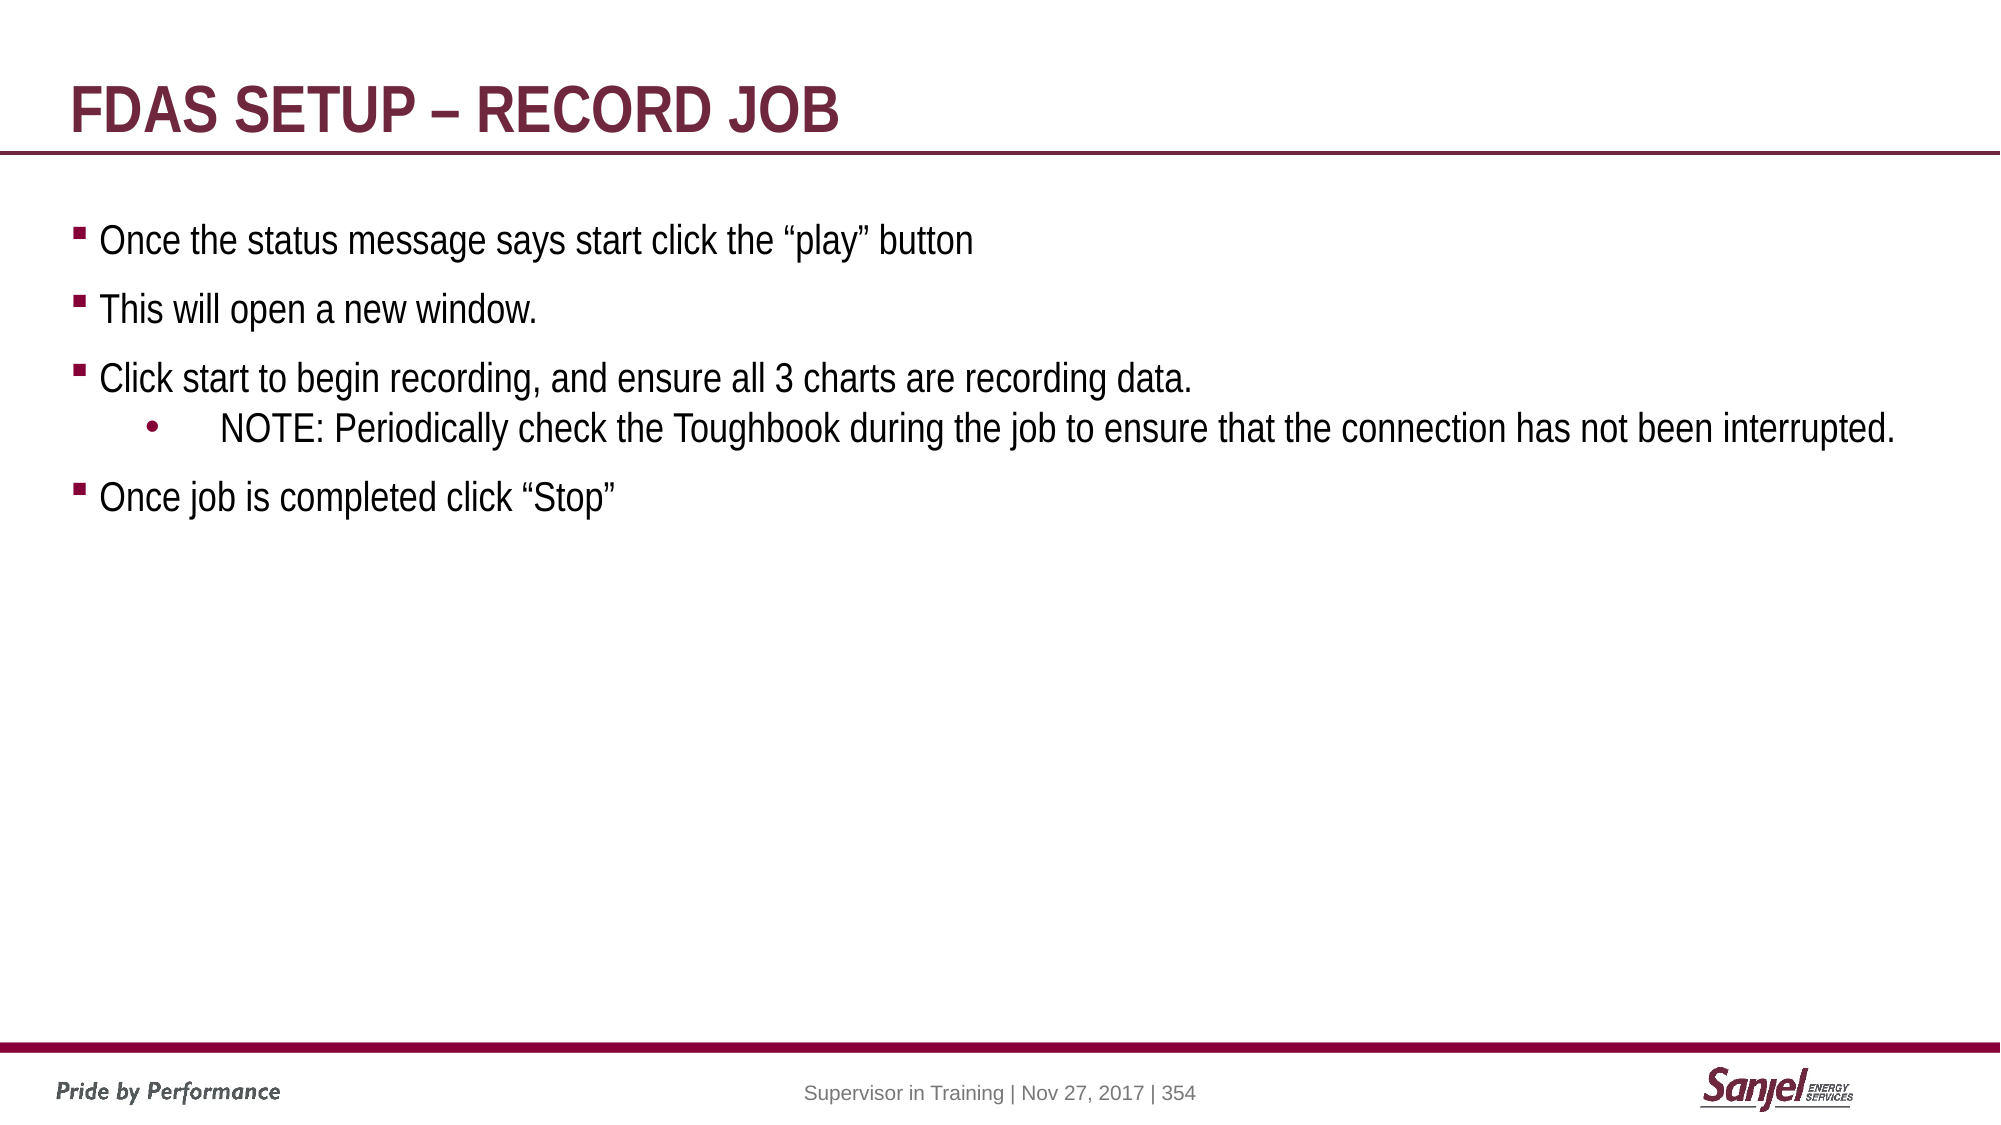

# FDAS Setup – Record Job
Once the status message says start click the “play” button
This will open a new window.
Click start to begin recording, and ensure all 3 charts are recording data.
NOTE: Periodically check the Toughbook during the job to ensure that the connection has not been interrupted.
Once job is completed click “Stop”